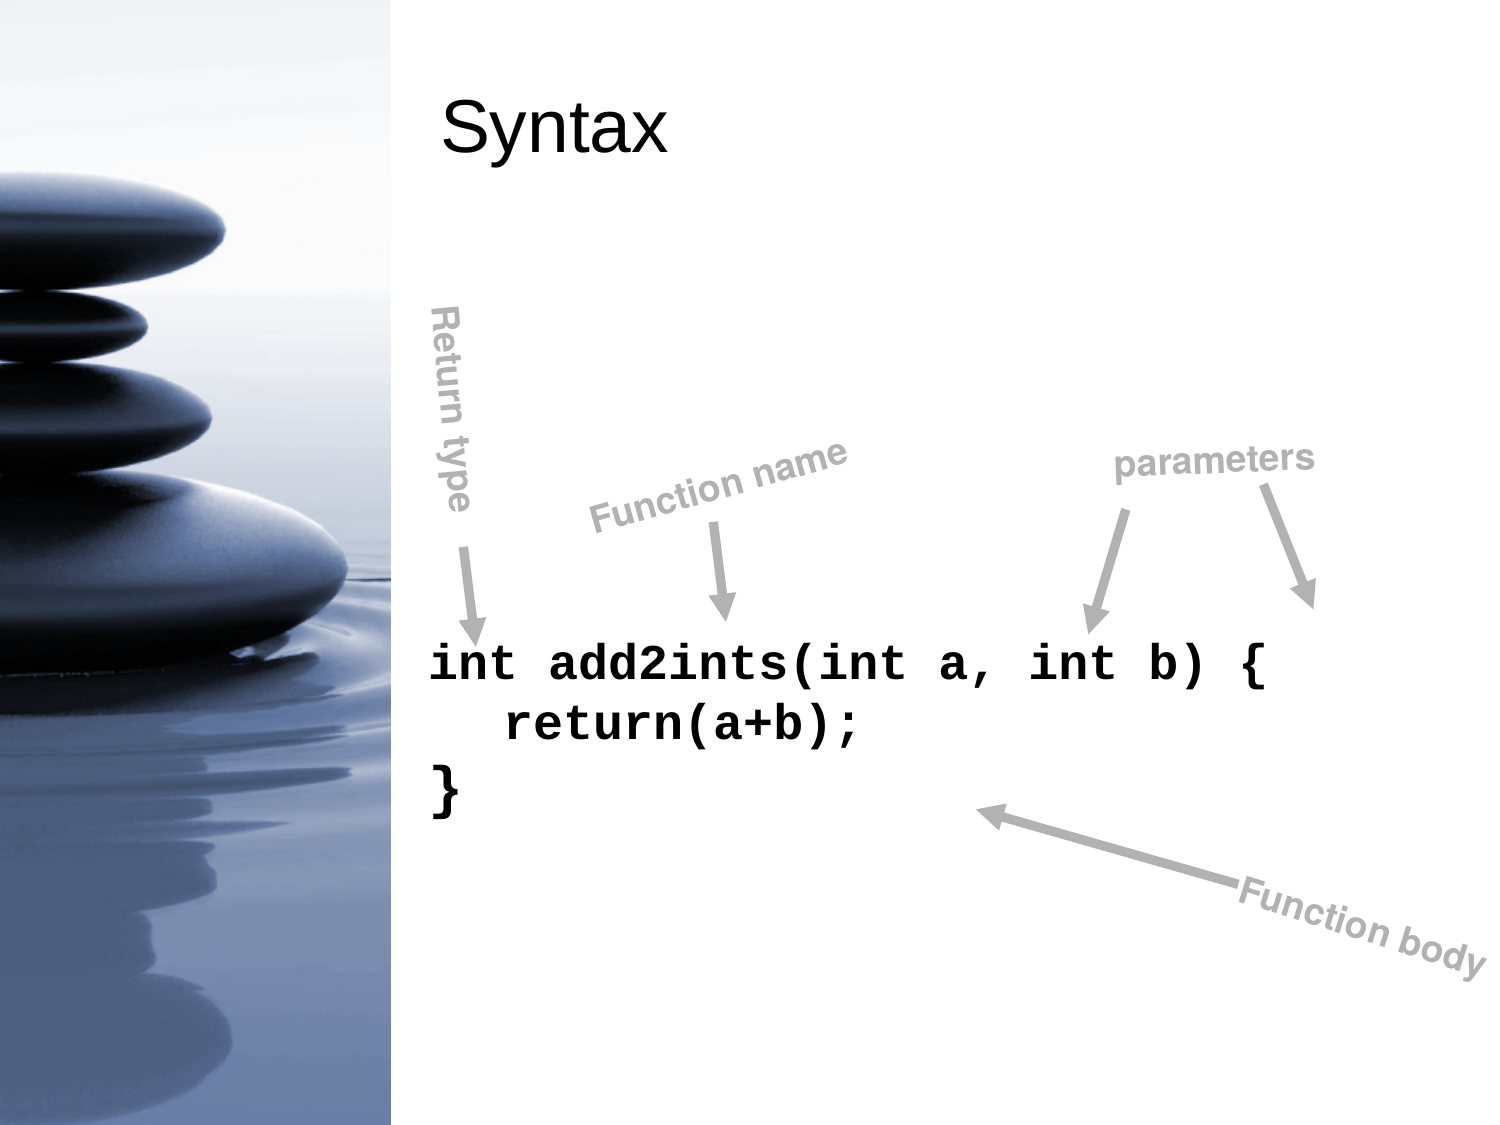

# Syntax
Return type
parameters
Function name

int add2ints(int a, int b) {
return(a+b);
}

Function body